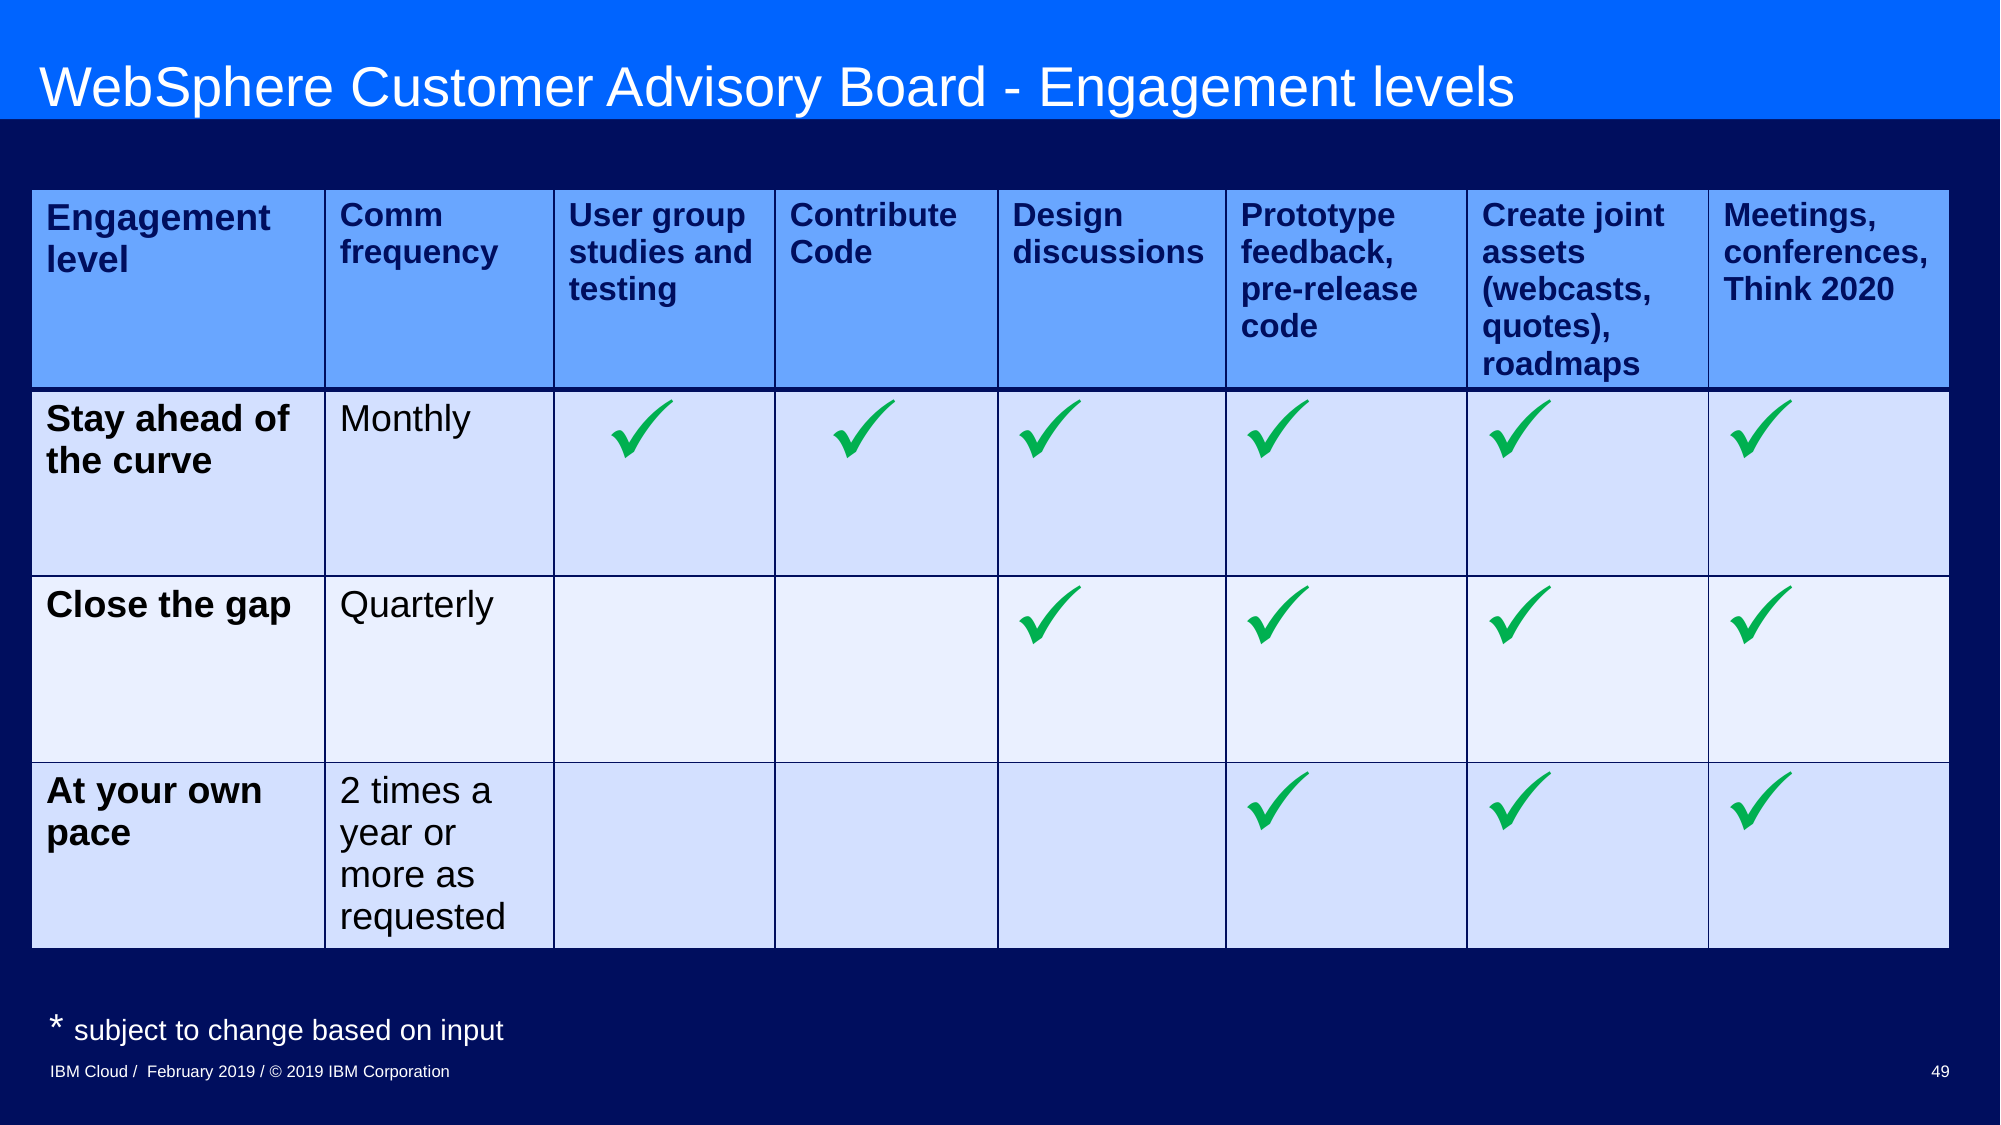

WebSphere Customer Advisory Board - Engagement levels
| Engagement level | Comm frequency | User group studies and testing | Contribute Code | Design discussions | Prototype feedback, pre-release code | Create joint assets (webcasts, quotes), roadmaps | Meetings, conferences, Think 2020 |
| --- | --- | --- | --- | --- | --- | --- | --- |
| Stay ahead of the curve | Monthly |  |  |  |  |  |  |
| Close the gap | Quarterly |  |  |  |  |  |  |
| At your own pace | 2 times a year or more as requested |  |  |  |  |  |  |

* subject to change based on input
IBM Cloud /  February 2019 / © 2019 IBM Corporation
49